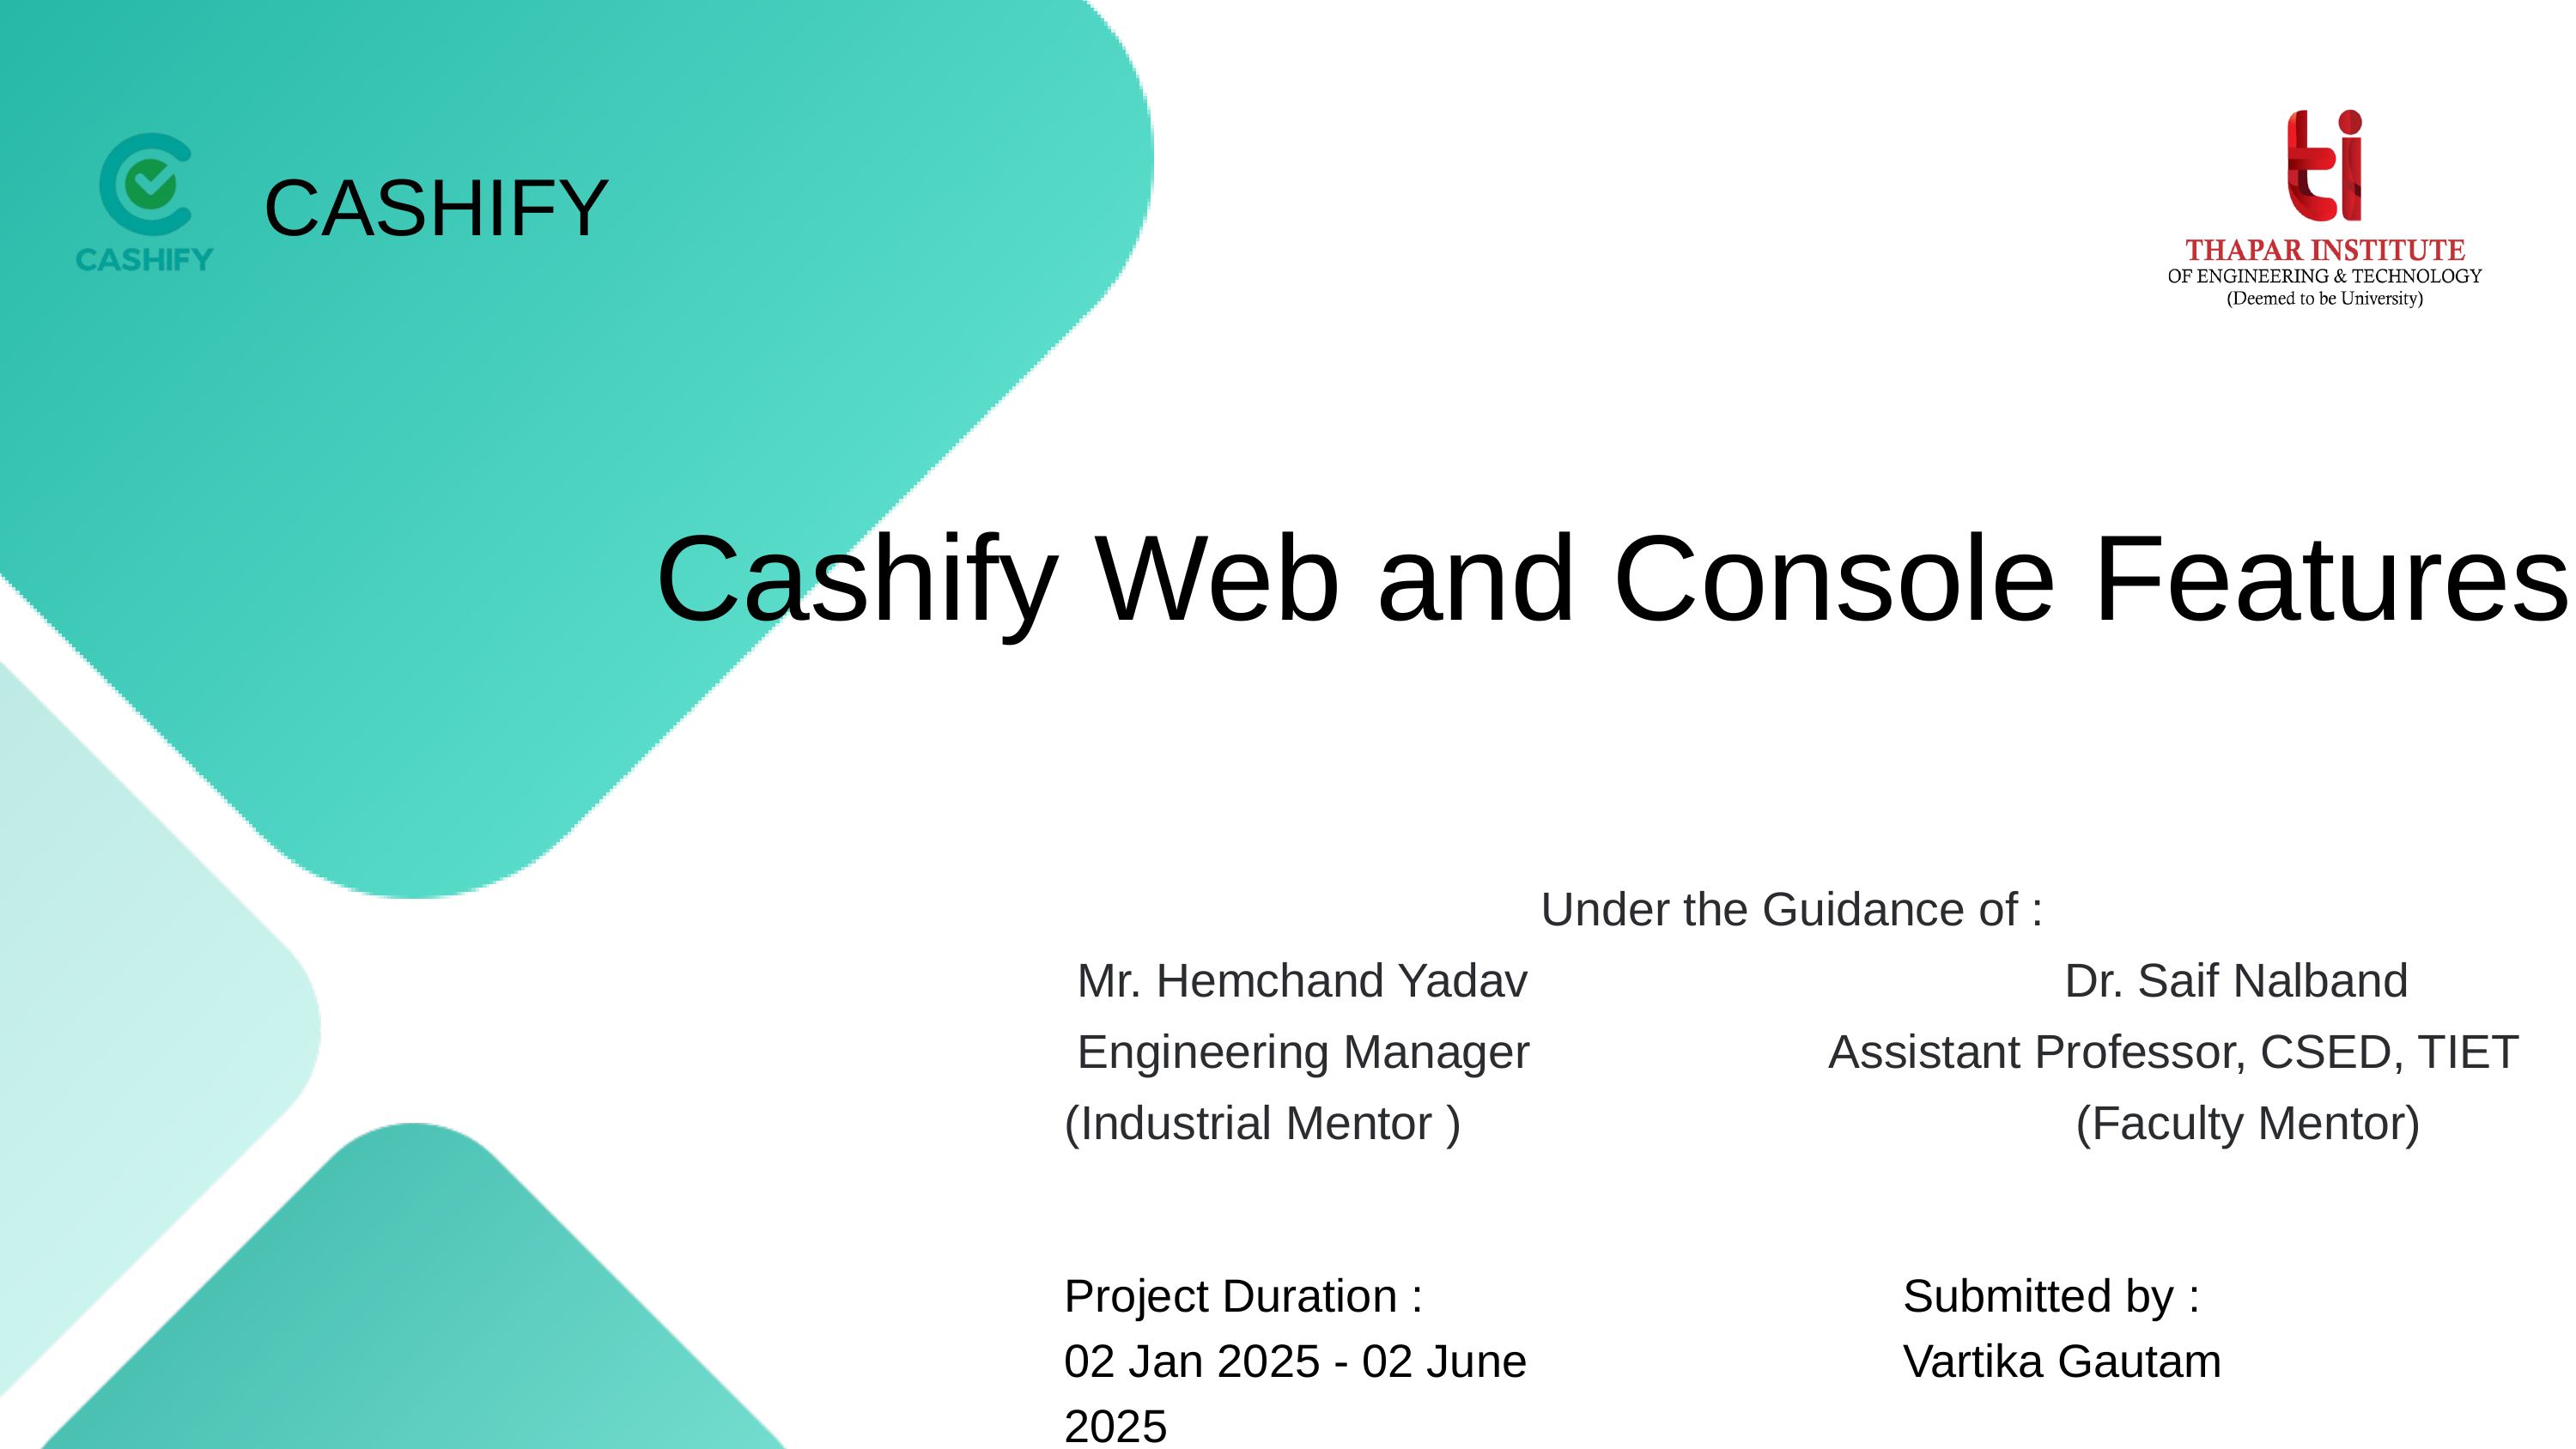

CASHIFY
Cashify Web and Console Features

 Under the Guidance of :
 Mr. Hemchand Yadav                                         Dr. Saif Nalband
 Engineering Manager                       Assistant Professor, CSED, TIET
(Industrial Mentor )                                               (Faculty Mentor)

Project Duration :
02 Jan 2025 - 02 June 2025
Submitted by :
Vartika Gautam